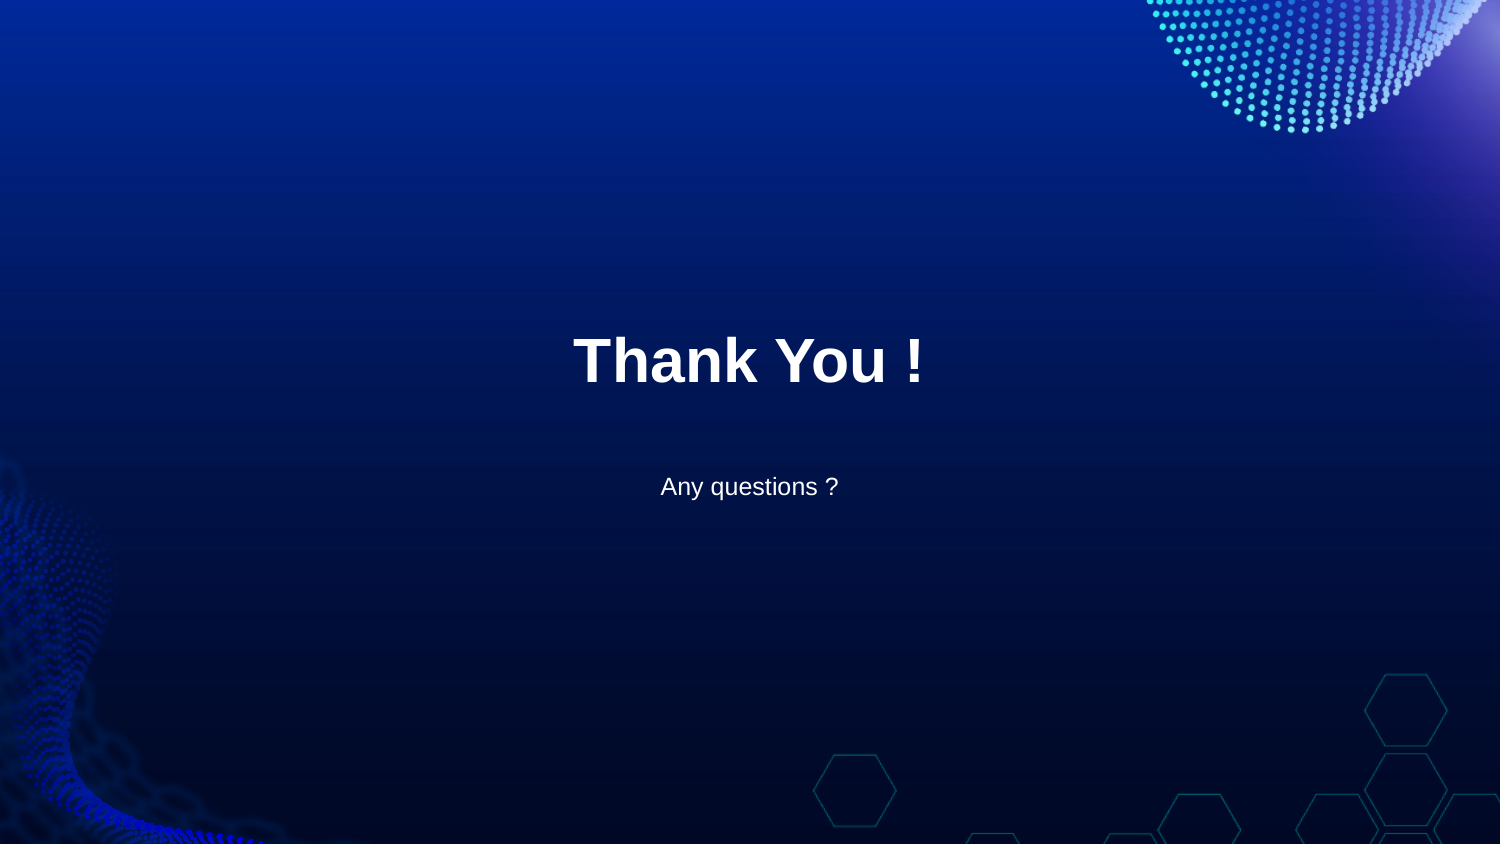

# Thank You !

Any questions ?